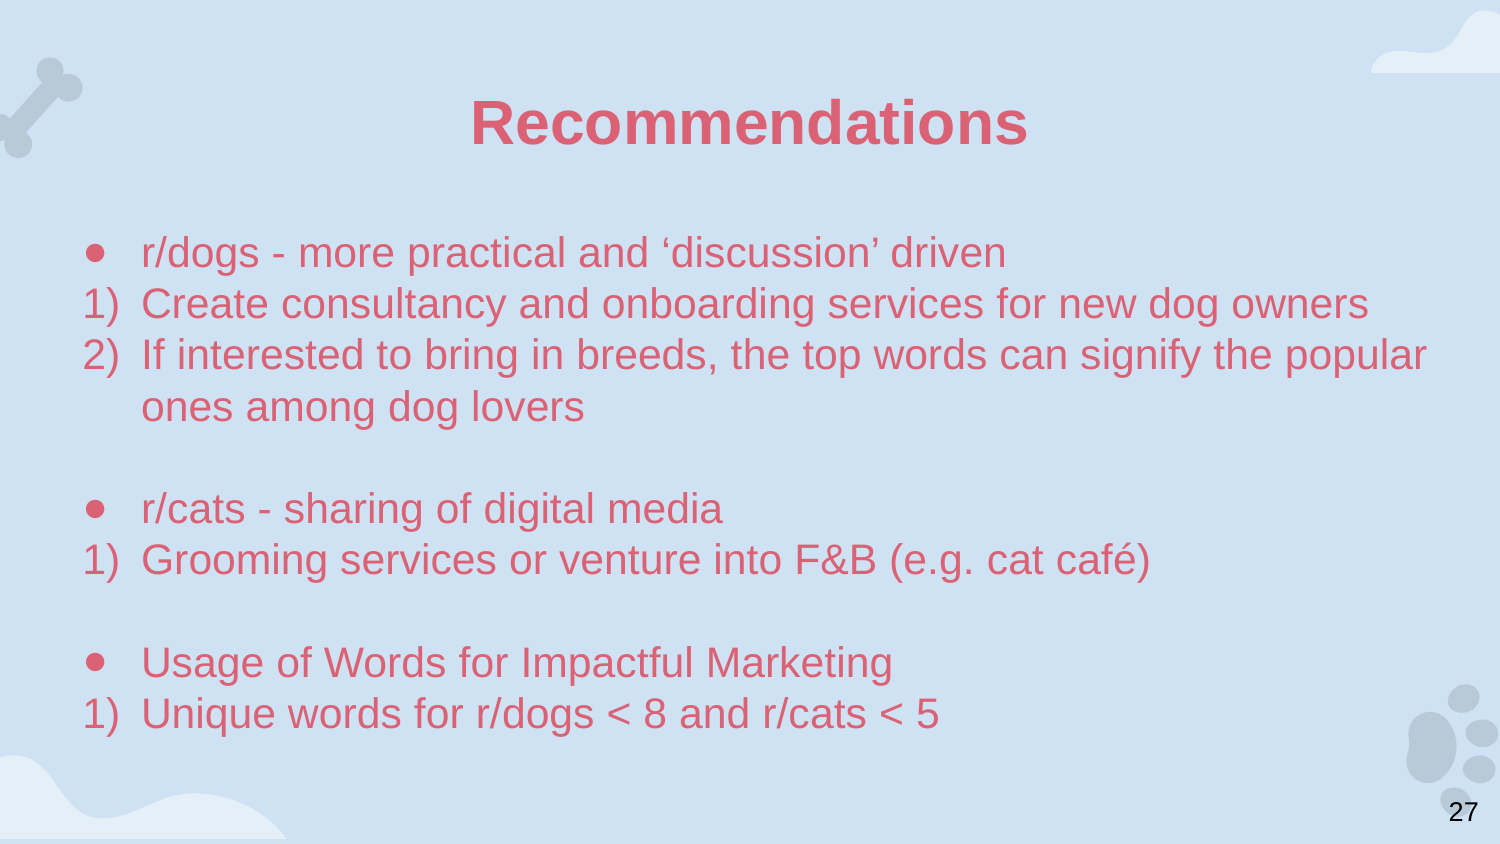

# Recommendations
r/dogs - more practical and ‘discussion’ driven
Create consultancy and onboarding services for new dog owners
If interested to bring in breeds, the top words can signify the popular ones among dog lovers

r/cats - sharing of digital media
Grooming services or venture into F&B (e.g. cat café)

Usage of Words for Impactful Marketing
Unique words for r/dogs < 8 and r/cats < 5
27